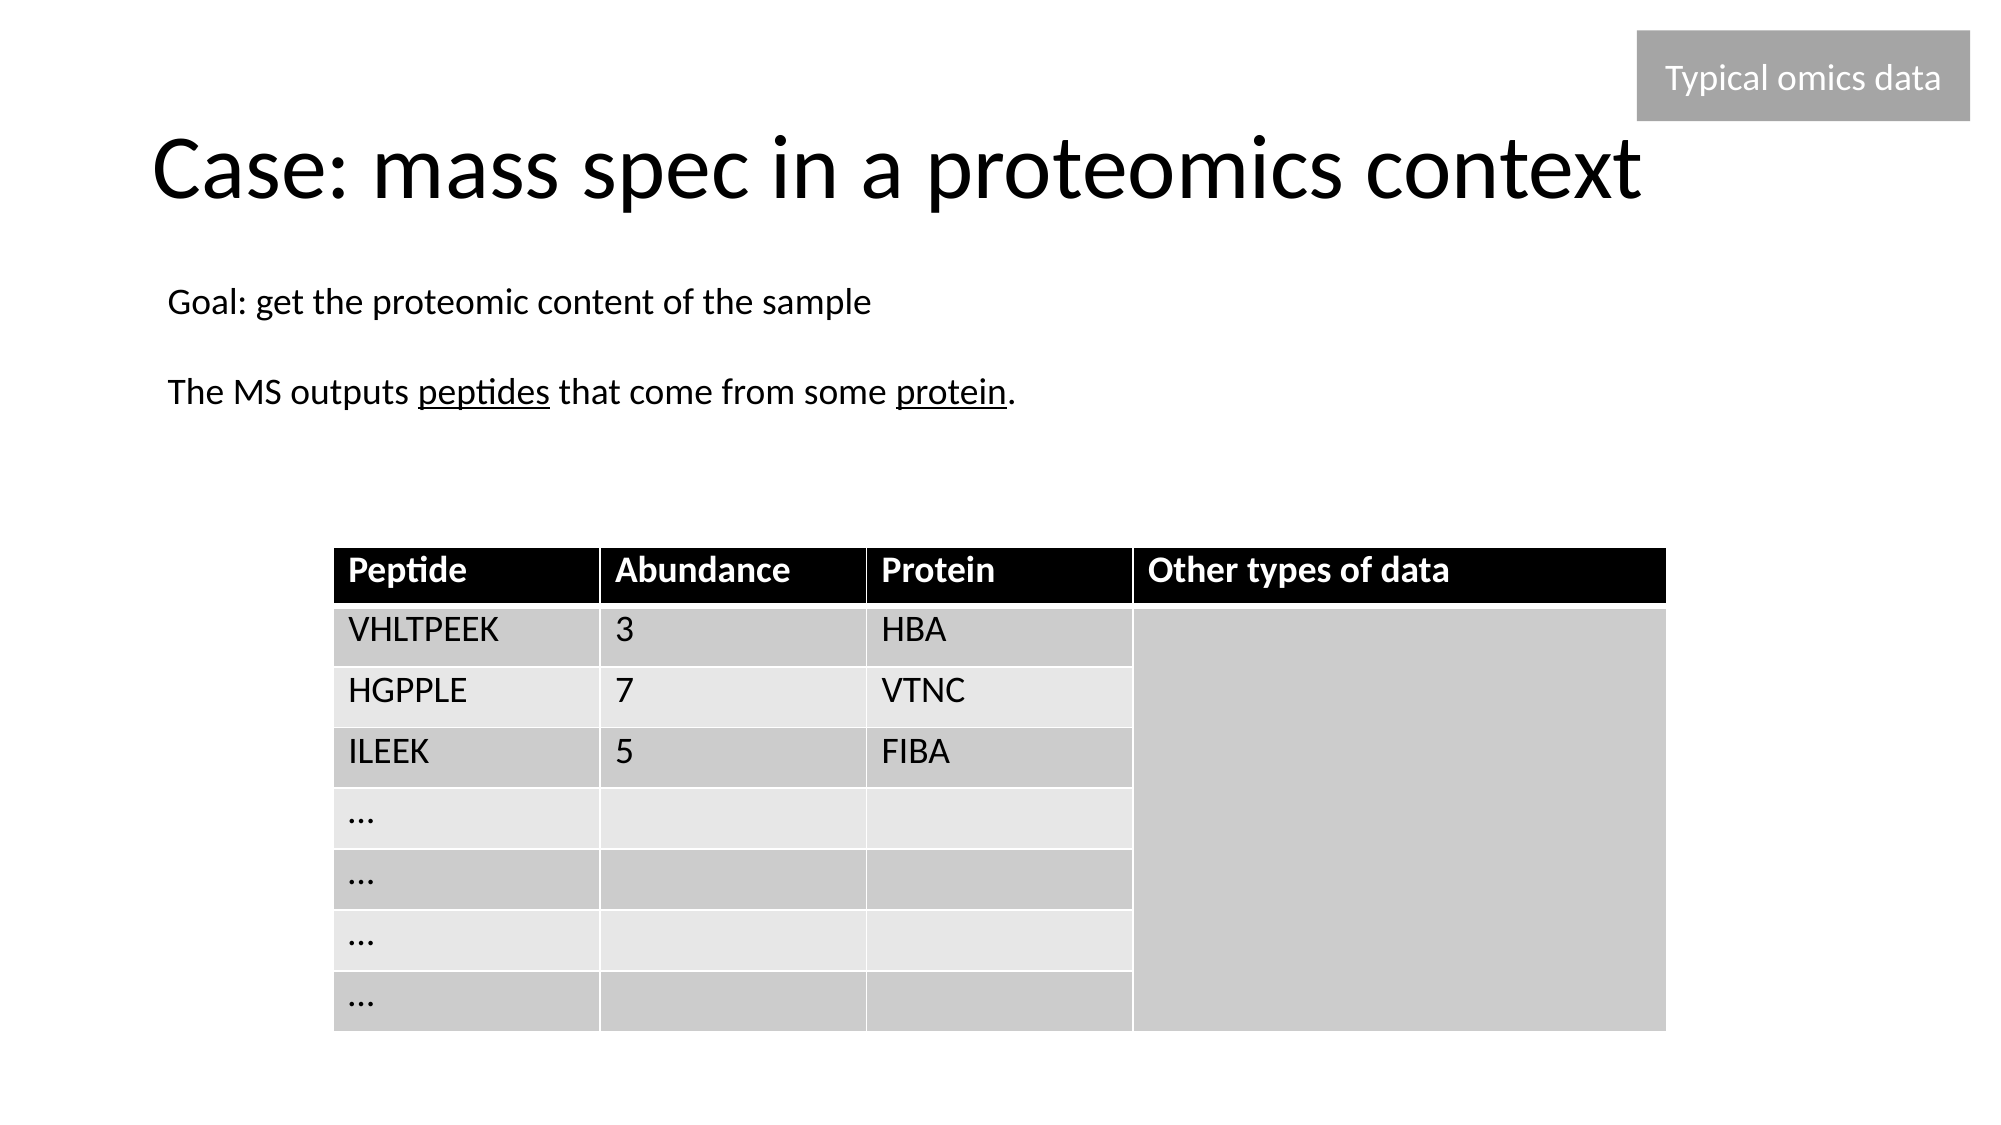

Typical omics data
# Case: mass spec in a proteomics context
Goal: get the proteomic content of the sample

The MS outputs peptides that come from some protein.
| Peptide | Abundance | Protein | Other types of data |
| --- | --- | --- | --- |
| VHLTPEEK | 3 | HBA |  |
| HGPPLE | 7 | VTNC |  |
| ILEEK | 5 | FIBA |  |
| … |  |  |  |
| … |  |  |  |
| … |  |  |  |
| … |  |  |  |